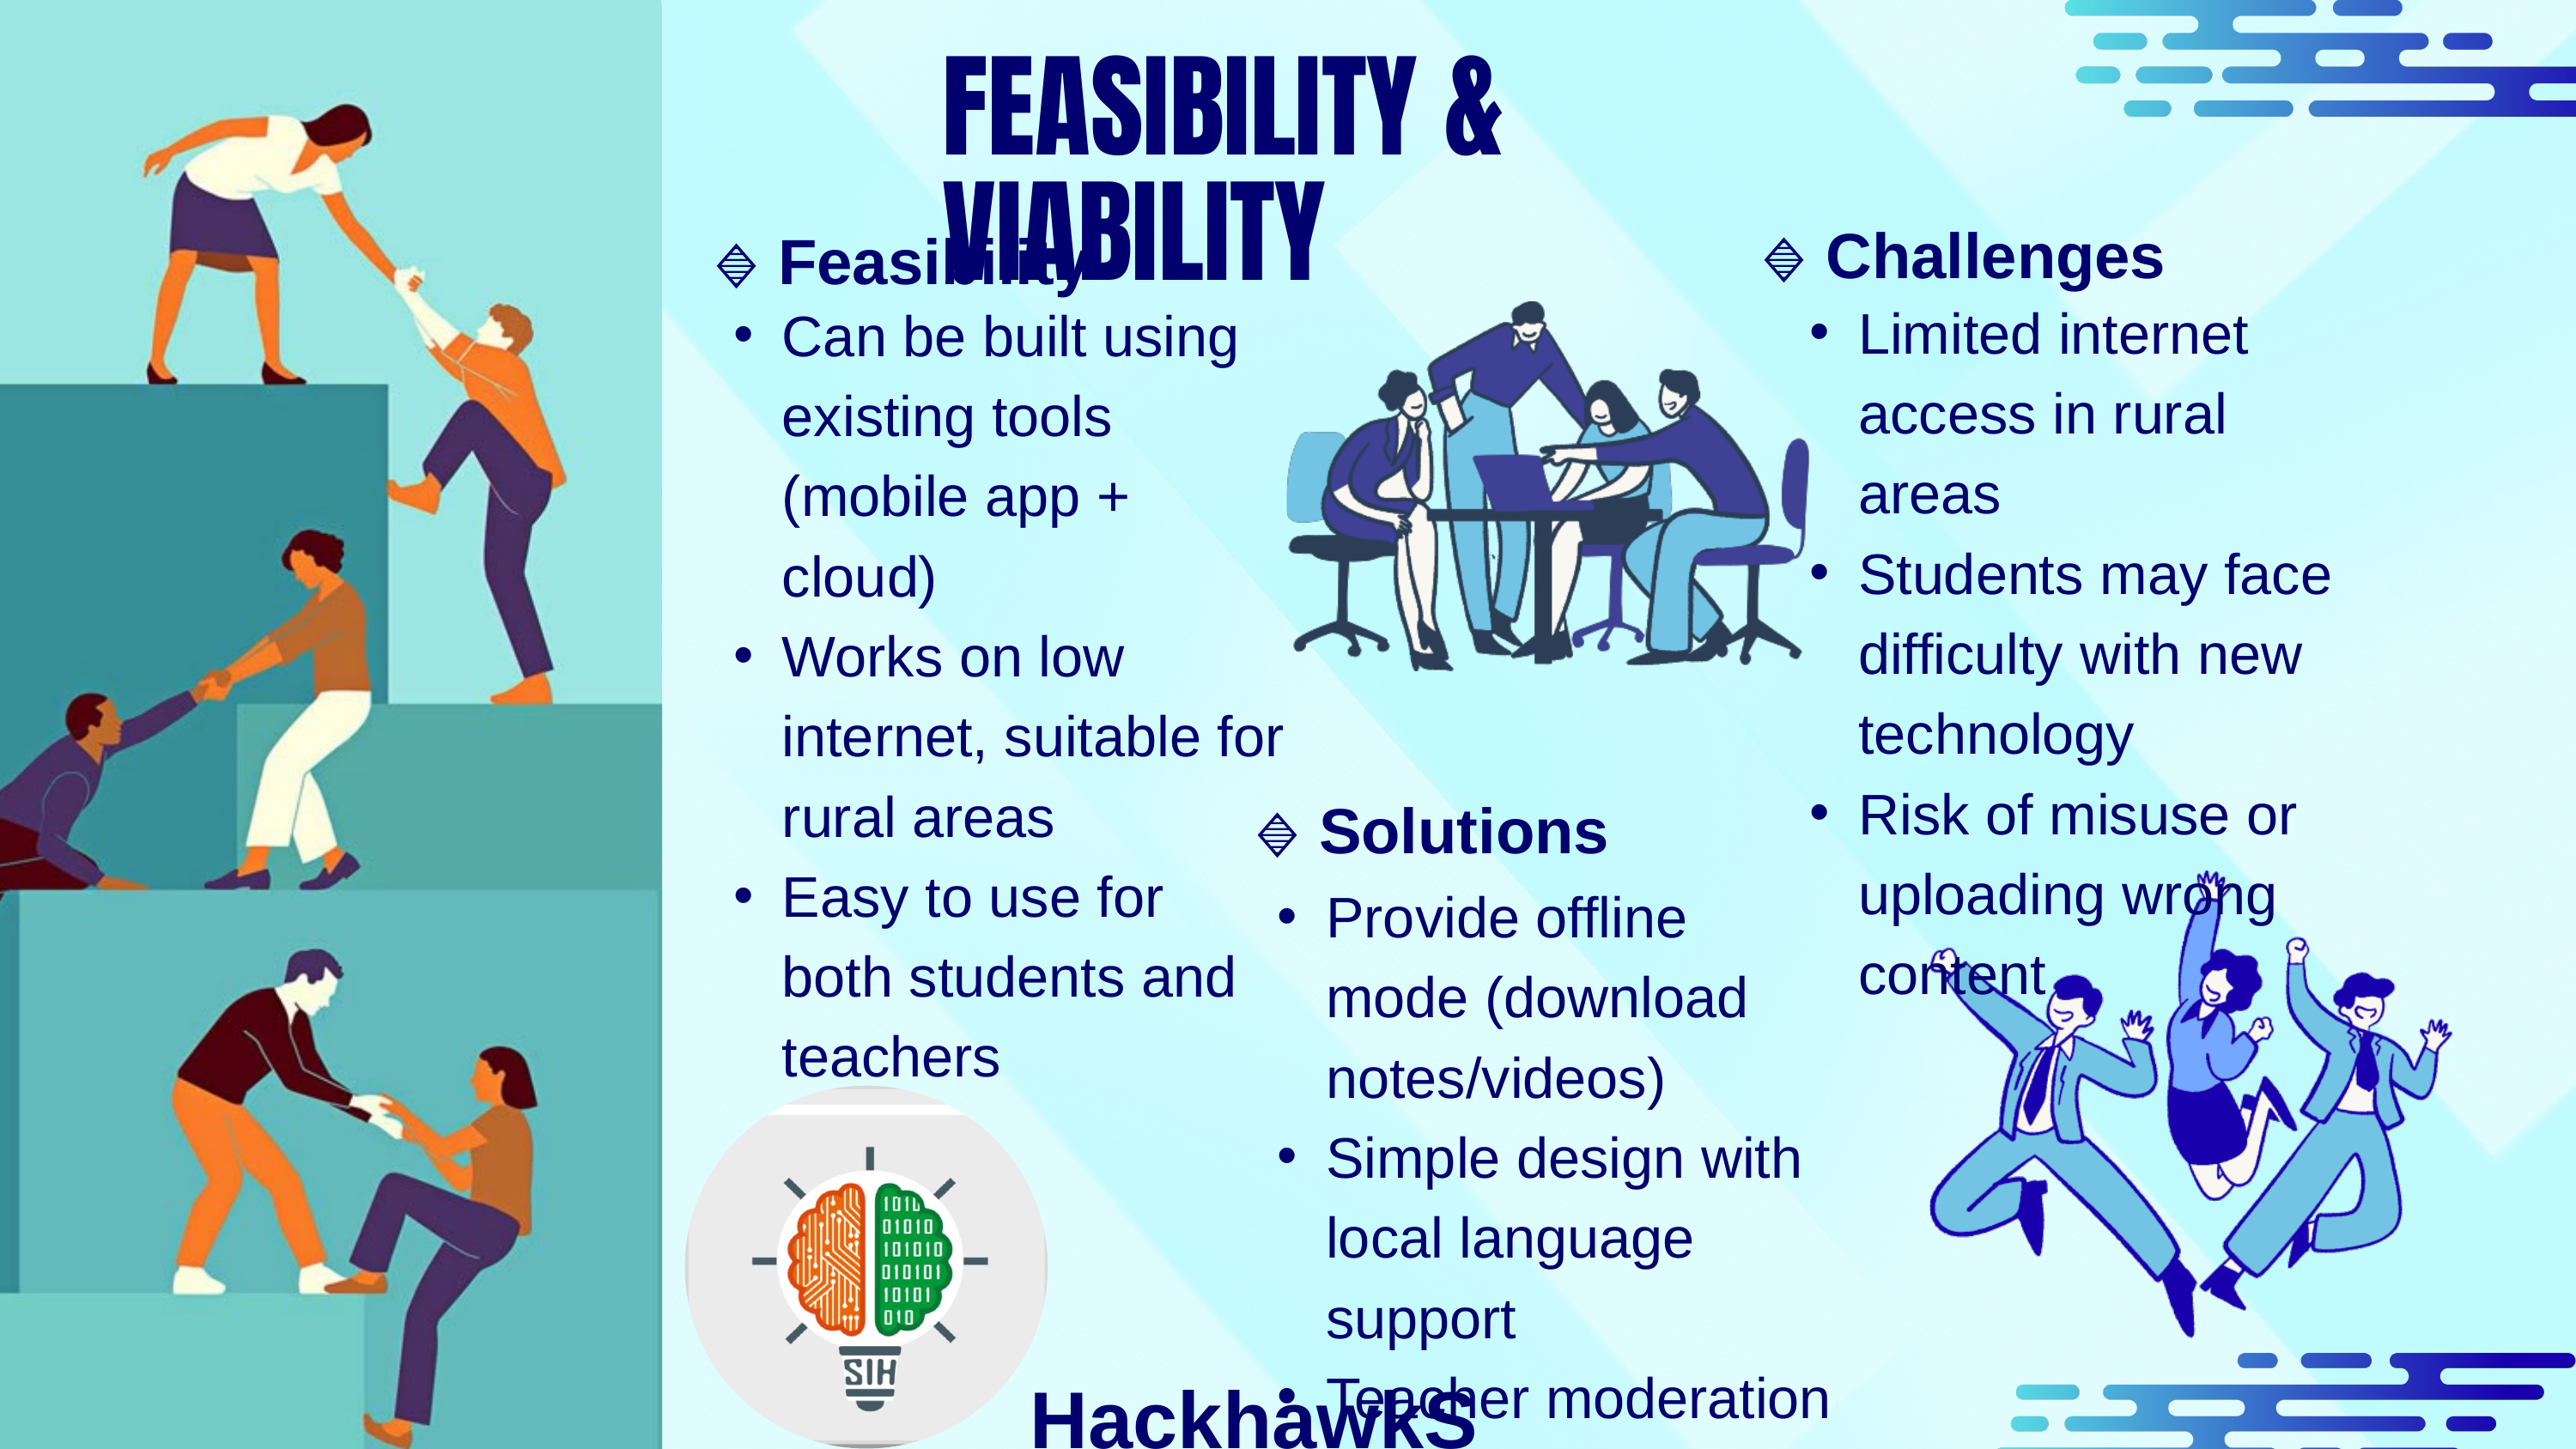

FEASIBILITY & VIABILITY
🔹 Challenges

🔹 Feasibility

Limited internet access in rural areas
Students may face difficulty with new technology
Risk of misuse or uploading wrong content

Can be built using existing tools (mobile app + cloud)
Works on low internet, suitable for rural areas
Easy to use for both students and teachers

🔹 Solutions

Provide offline mode (download notes/videos)
Simple design with local language support
Teacher moderation to check uploaded content

HackhawkS